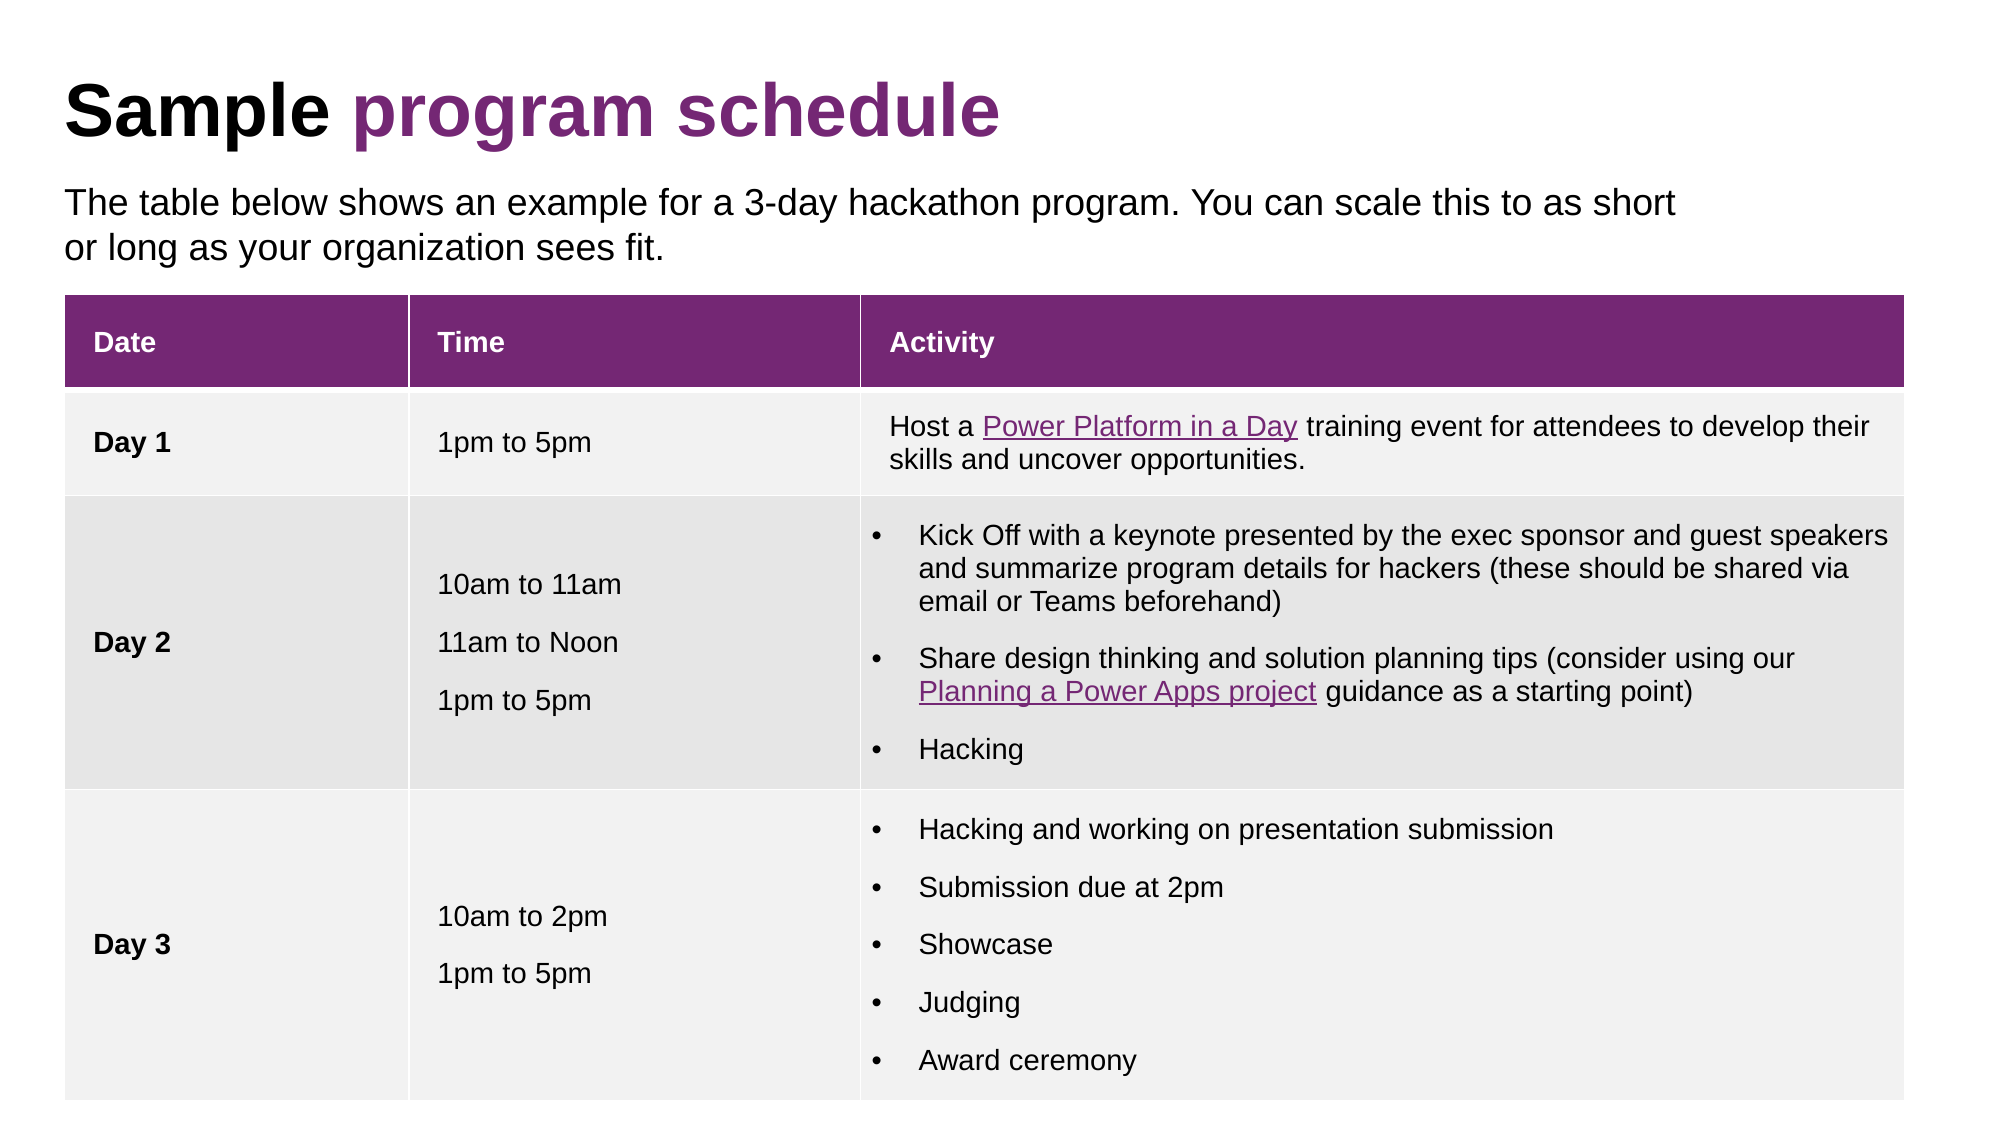

# Sample program schedule
The table below shows an example for a 3-day hackathon program. You can scale this to as short or long as your organization sees fit.
| Date | Time | Activity |
| --- | --- | --- |
| Day 1 | 1pm to 5pm | Host a Power Platform in a Day training event for attendees to develop their skills and uncover opportunities. |
| Day 2 | 10am to 11am 11am to Noon 1pm to 5pm | Kick Off with a keynote presented by the exec sponsor and guest speakers and summarize program details for hackers (these should be shared via email or Teams beforehand) Share design thinking and solution planning tips (consider using our Planning a Power Apps project guidance as a starting point) Hacking |
| Day 3 | 10am to 2pm 1pm to 5pm | Hacking and working on presentation submission Submission due at 2pm Showcase Judging Award ceremony |